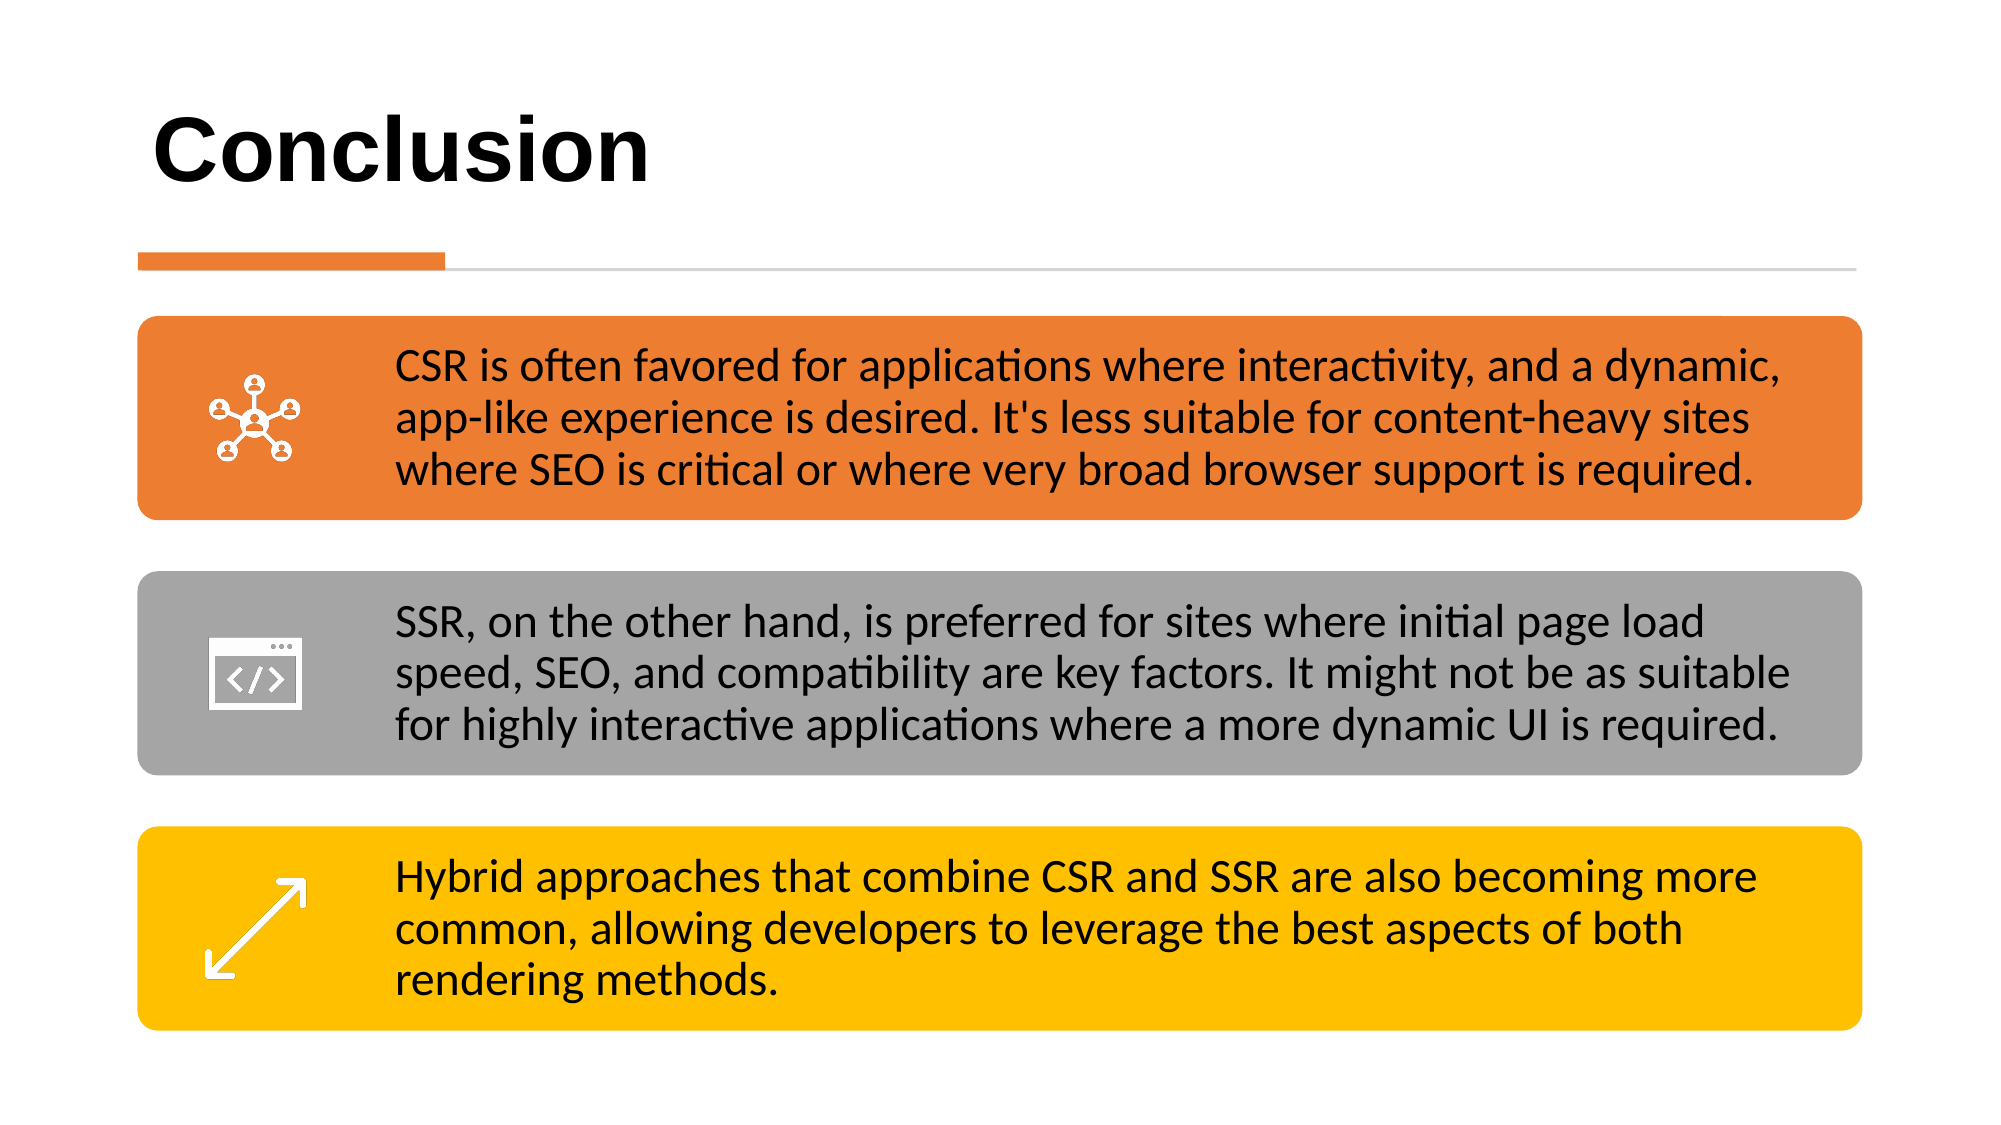

# Conclusion

CSR is often favored for applications where interactivity, and a dynamic, app-like experience is desired. It's less suitable for content-heavy sites where SEO is critical or where very broad browser support is required.
SSR, on the other hand, is preferred for sites where initial page load speed, SEO, and compatibility are key factors. It might not be as suitable for highly interactive applications where a more dynamic UI is required.
Hybrid approaches that combine CSR and SSR are also becoming more common, allowing developers to leverage the best aspects of both rendering methods.